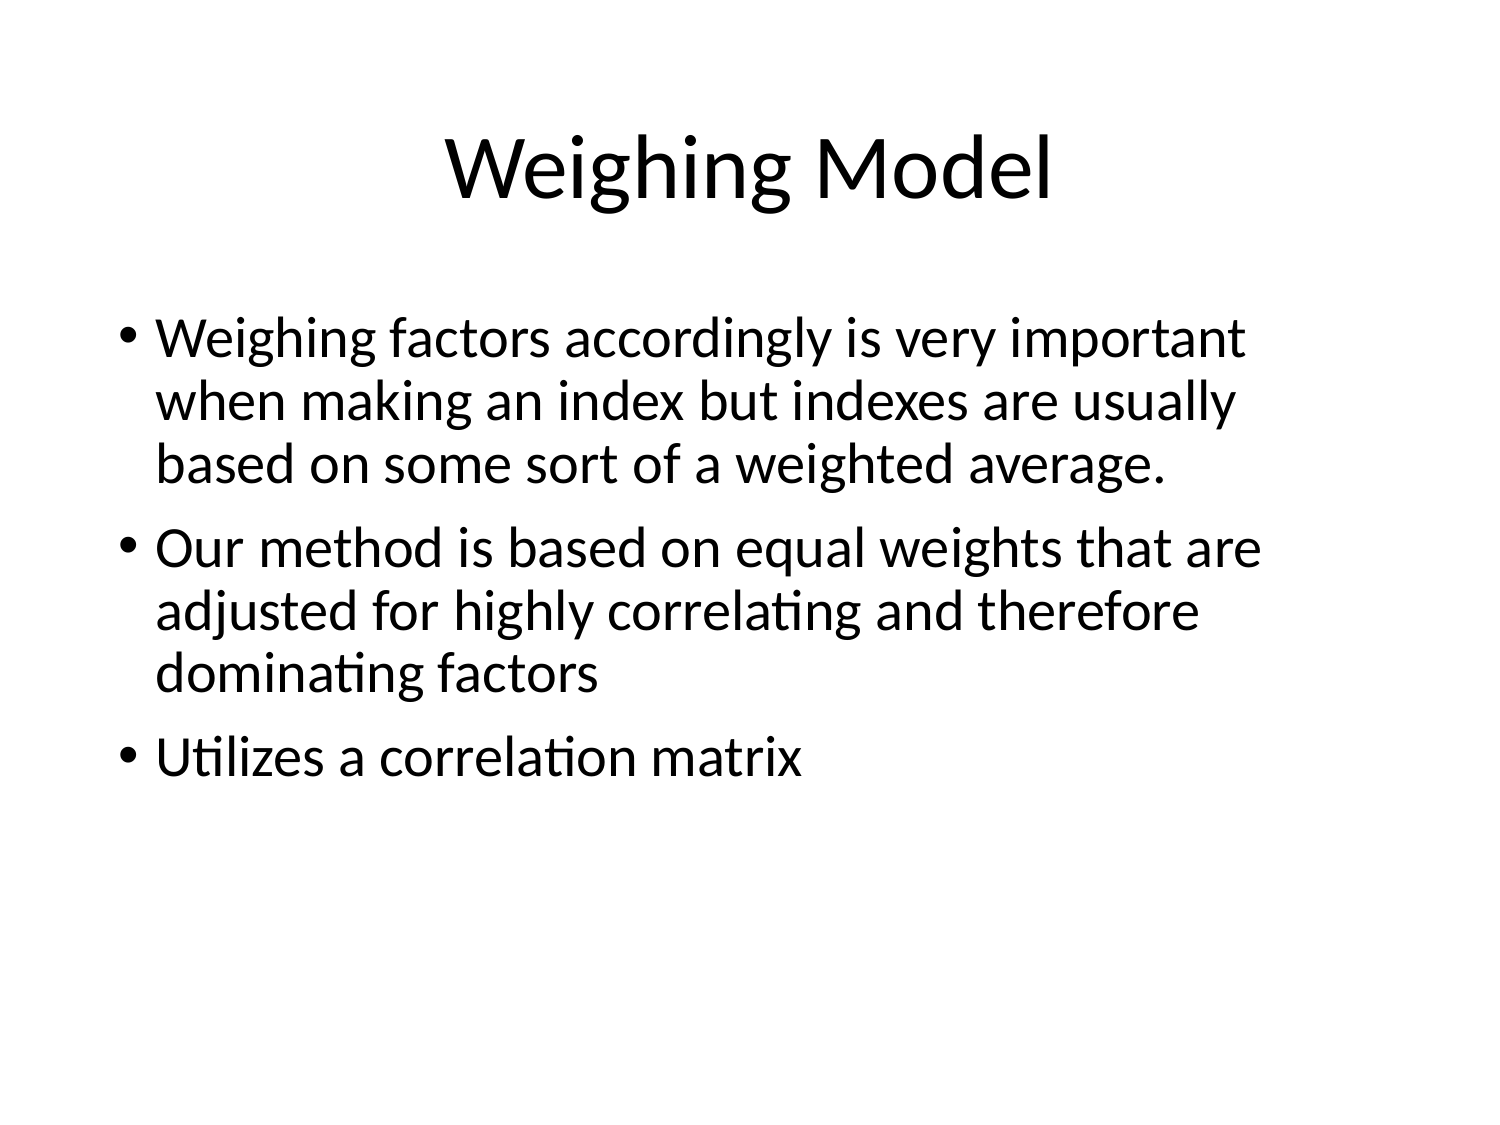

# Weighing Model
Weighing factors accordingly is very important when making an index but indexes are usually based on some sort of a weighted average.
Our method is based on equal weights that are adjusted for highly correlating and therefore dominating factors
Utilizes a correlation matrix